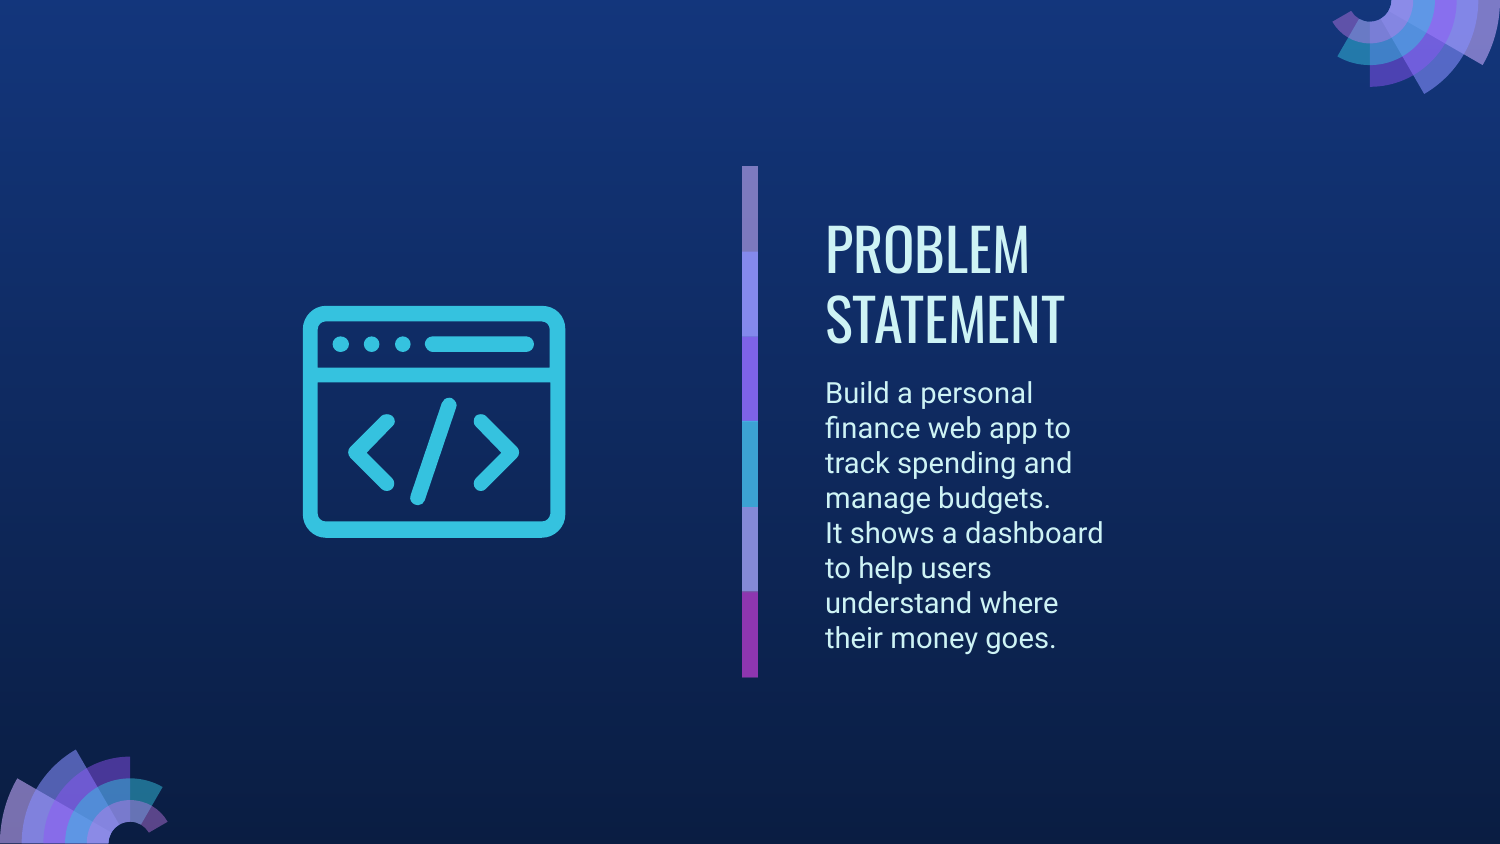

# PROBLEM STATEMENT

Build a personal finance web app to track spending and manage budgets.
It shows a dashboard to help users understand where their money goes.